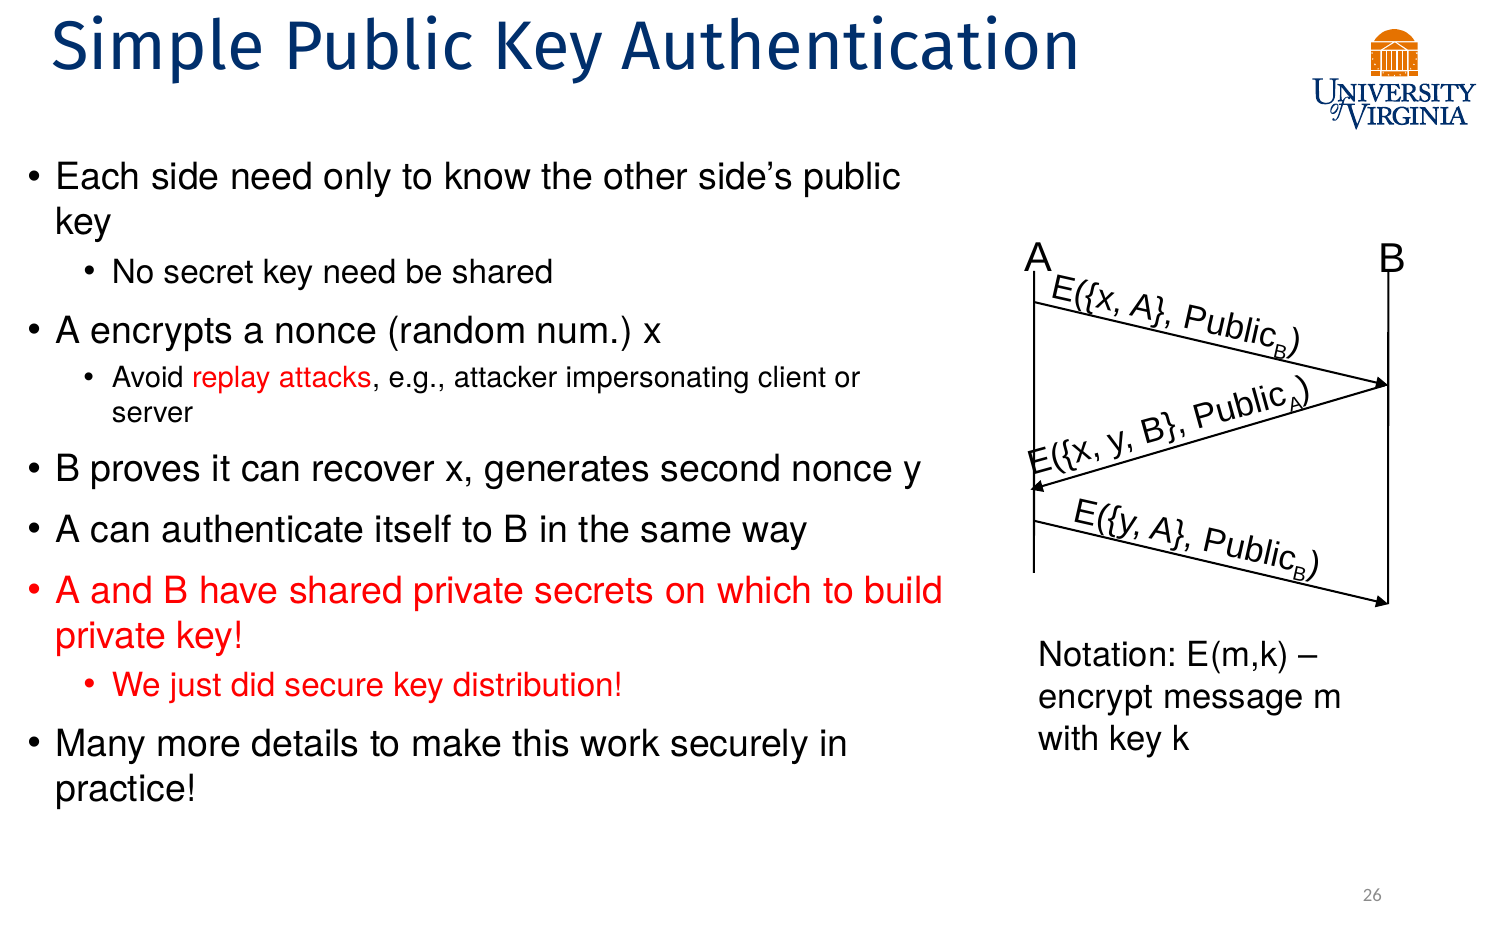

# Simple Public Key Authentication
Each side need only to know the other side’s public key
No secret key need be shared
A encrypts a nonce (random num.) x
Avoid replay attacks, e.g., attacker impersonating client or server
B proves it can recover x, generates second nonce y
A can authenticate itself to B in the same way
A and B have shared private secrets on which to build private key!
We just did secure key distribution!
Many more details to make this work securely in practice!
A
B

E({x, A}, PublicB)

                  E({x, y, B}, PublicA)
E({y, A}, PublicB)

Notation: E(m,k) – encrypt message m with key k

26